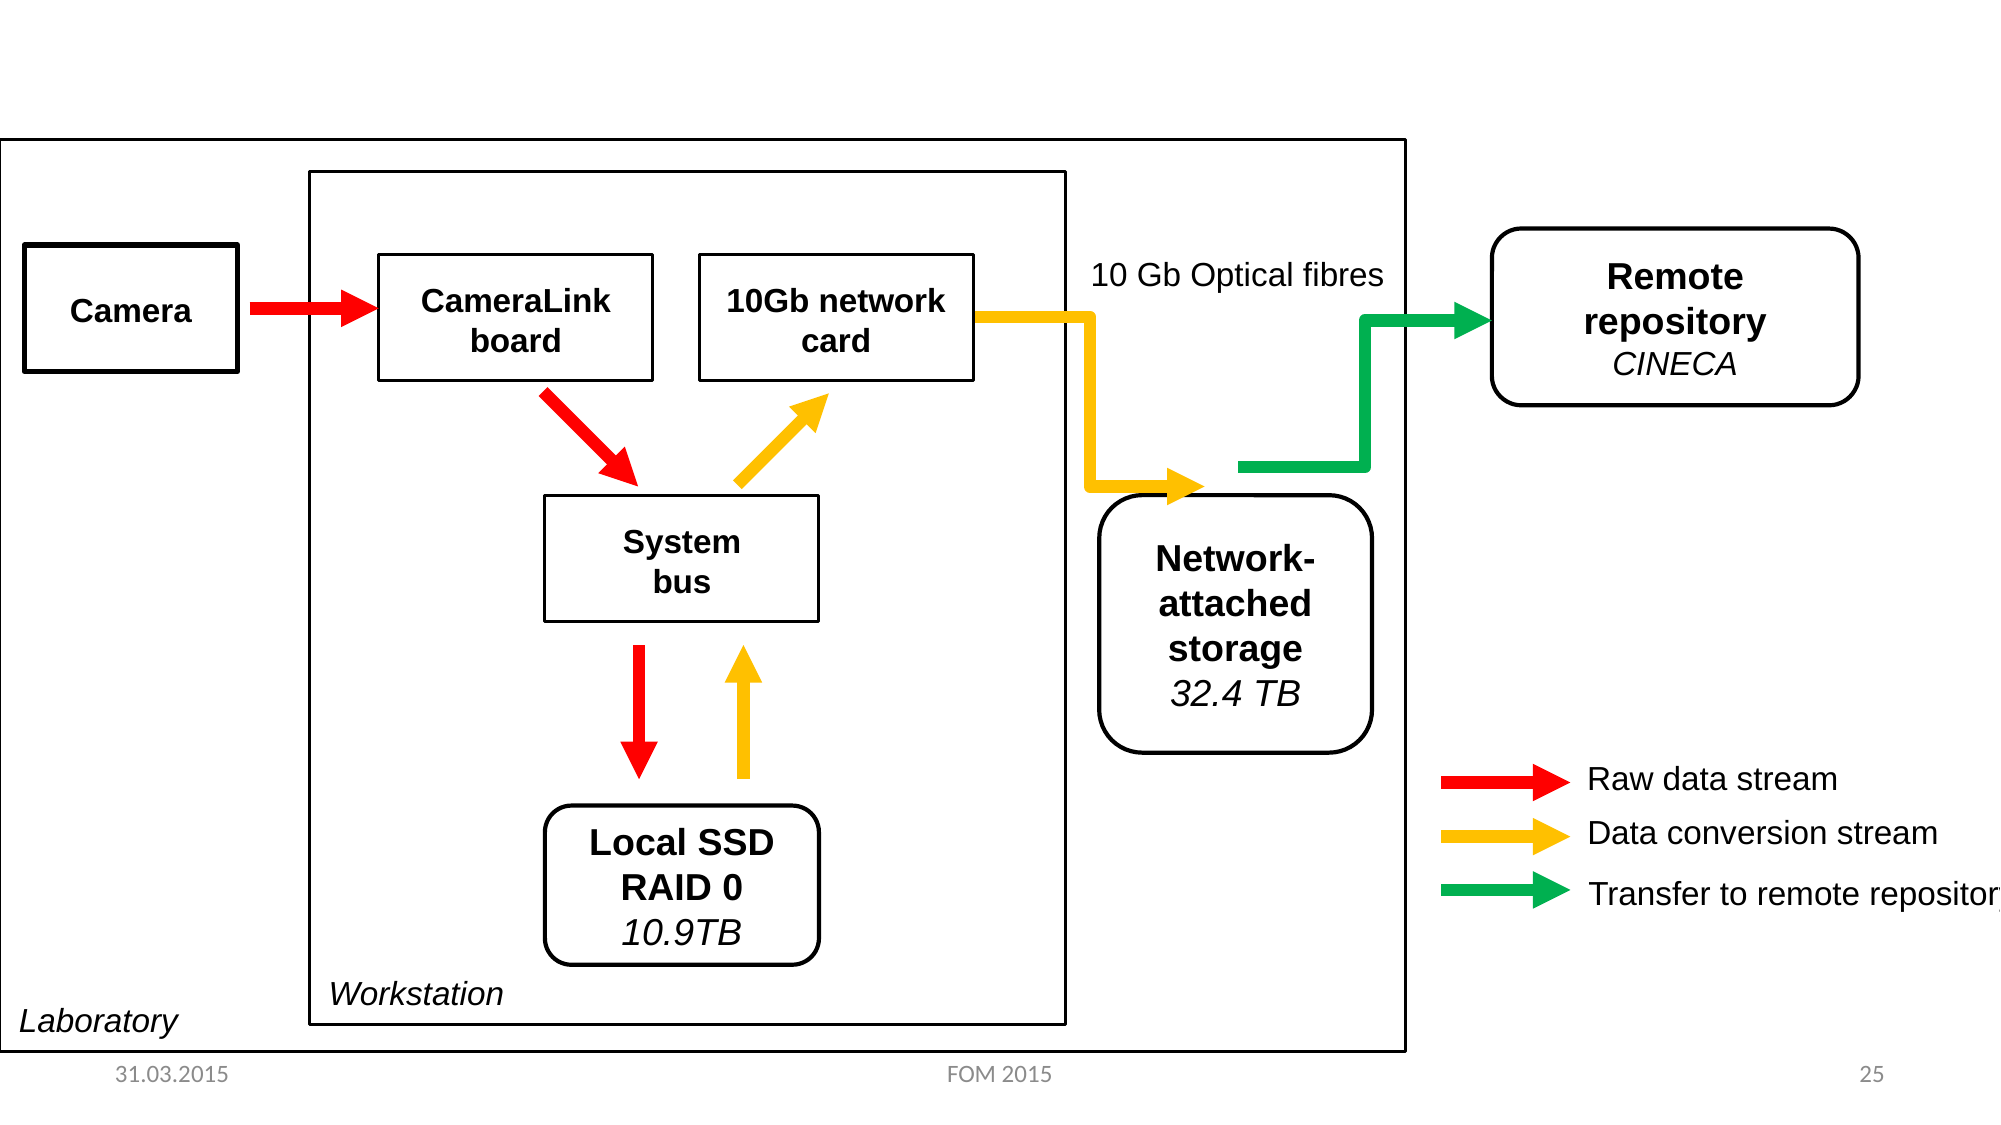

Remote repository
CINECA
Camera
10 Gb Optical fibres
CameraLink
board
10Gb network card
System
bus
Network-attached storage
32.4 TB
Raw data stream
Data conversion stream
Local SSD RAID 0
10.9TB
Transfer to remote repository
Workstation
Laboratory
31.03.2015
FOM 2015
25